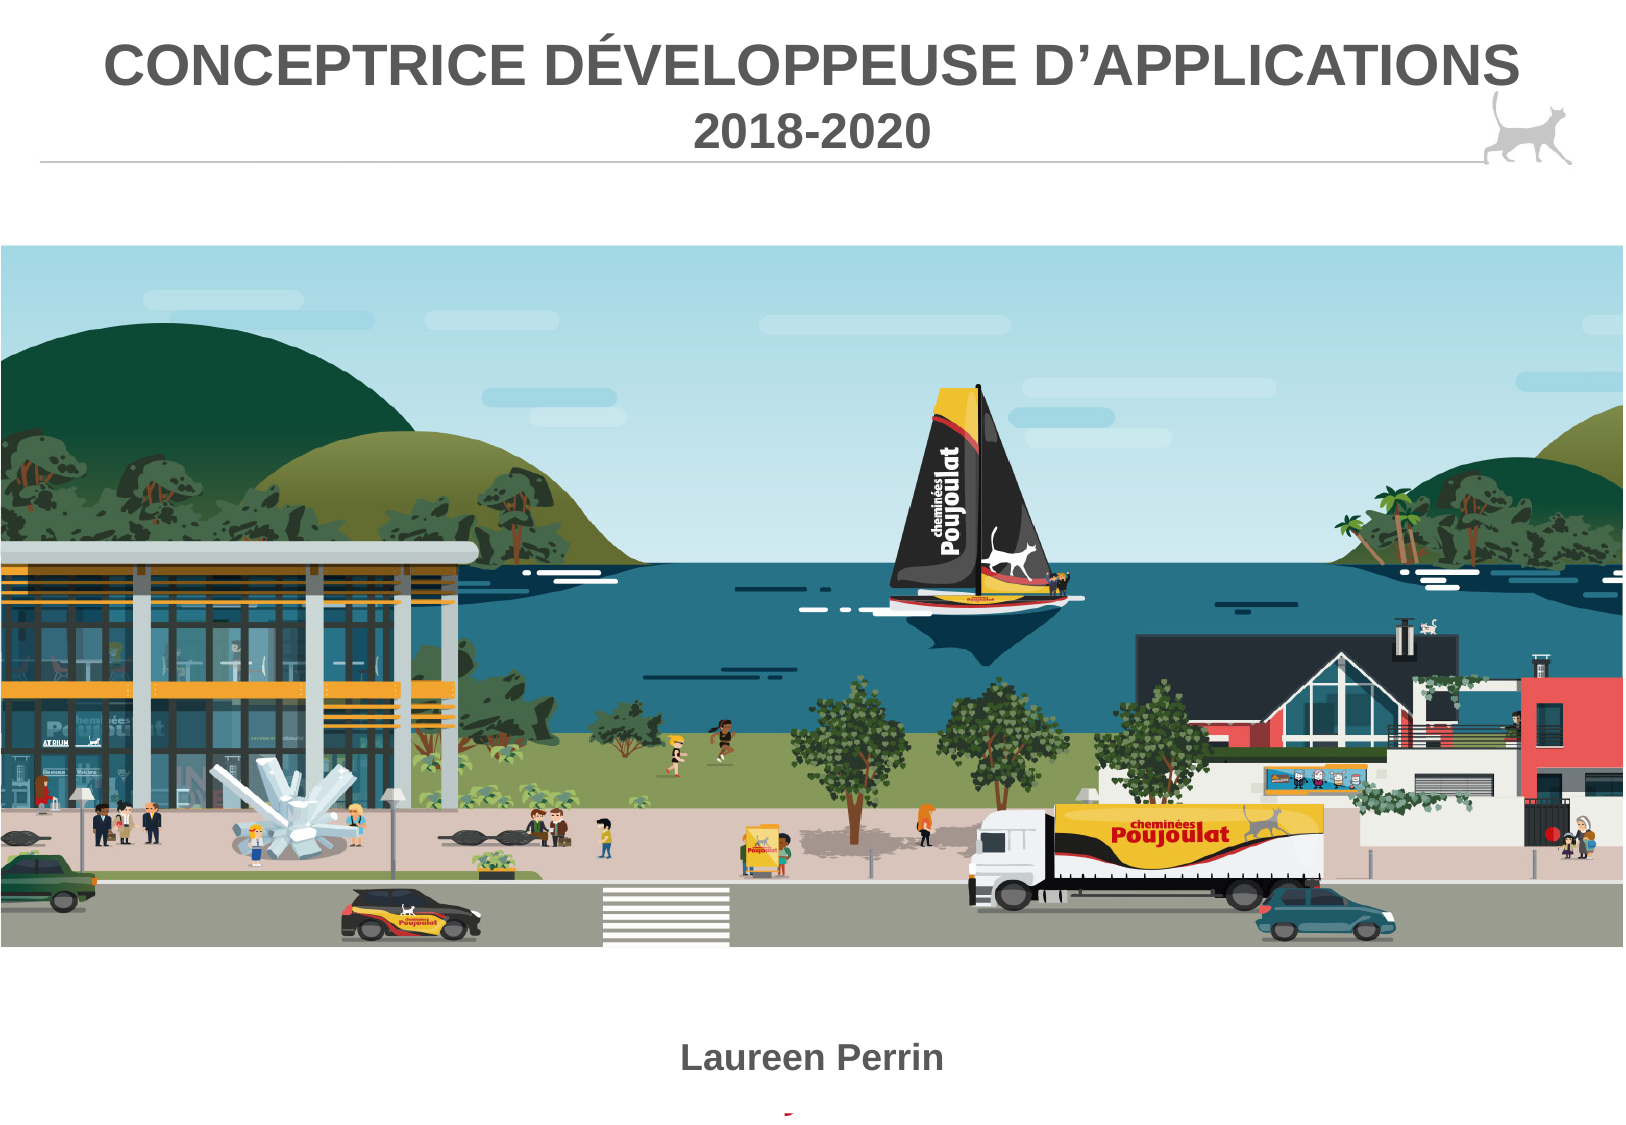

# Conceptrice développeuse d’applications
2018-2020

Laureen Perrin